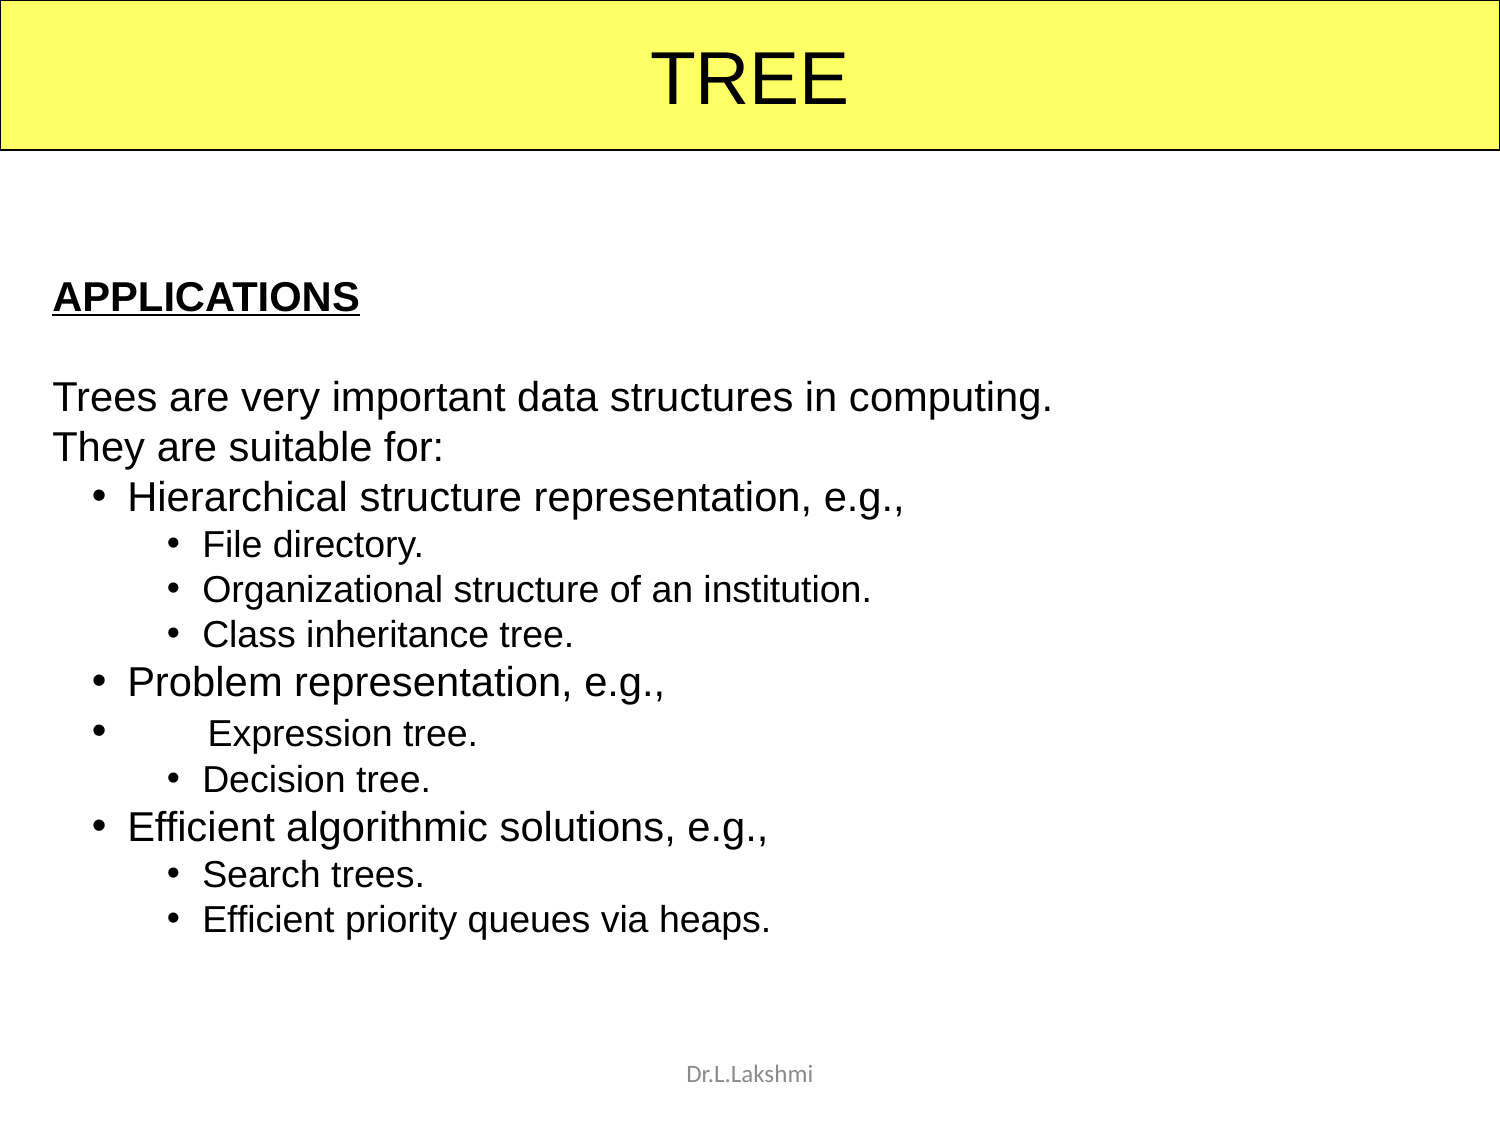

TREE

APPLICATIONS

Trees are very important data structures in computing.
They are suitable for:
Hierarchical structure representation, e.g.,
File directory.
Organizational structure of an institution.
Class inheritance tree.
Problem representation, e.g.,
       Expression tree.
Decision tree.
Efficient algorithmic solutions, e.g.,
Search trees.
Efficient priority queues via heaps.

Dr.L.Lakshmi